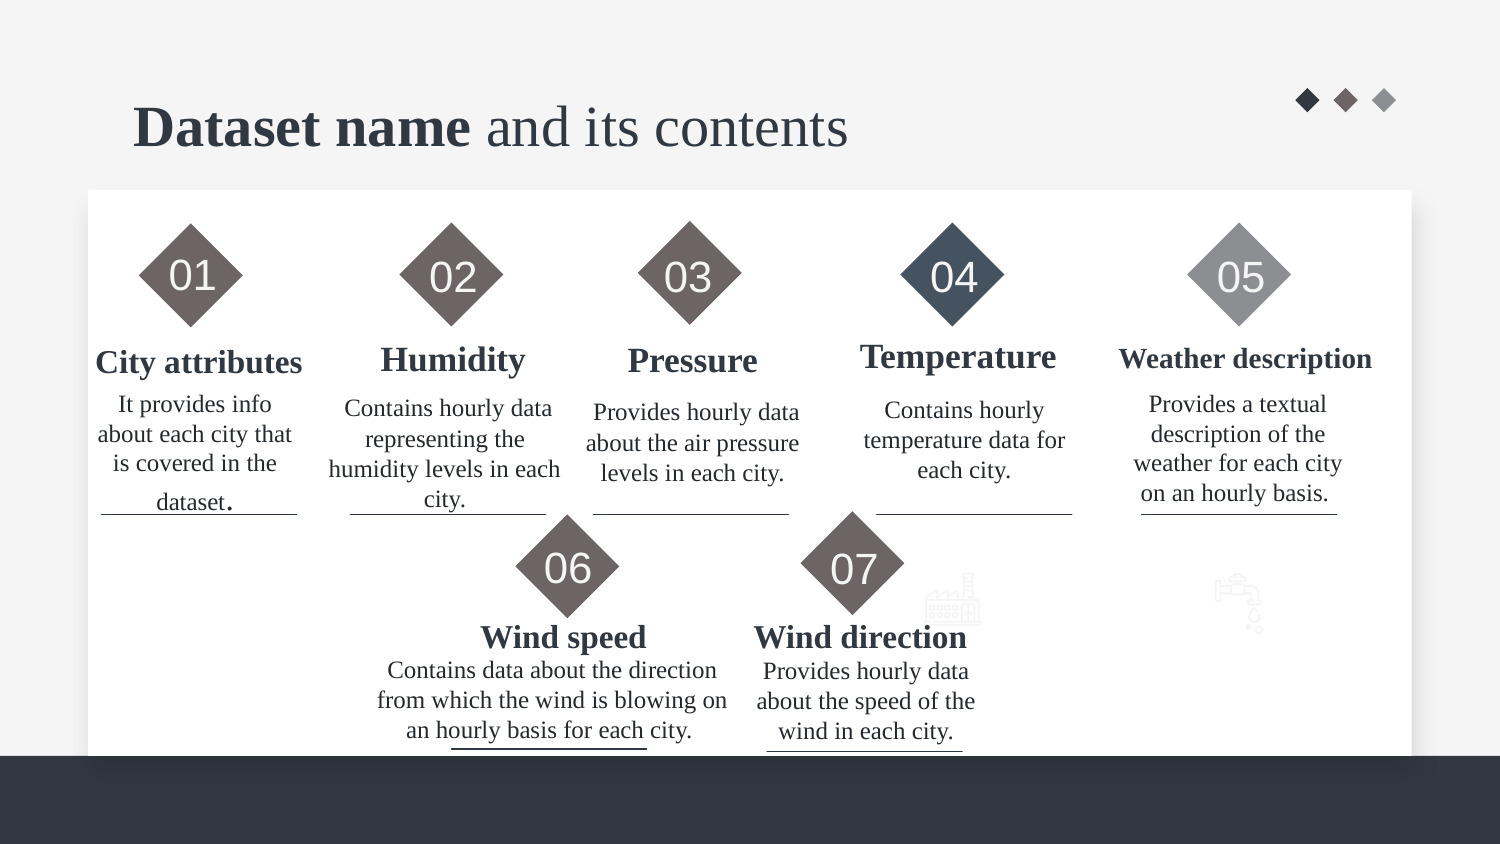

# Dataset name and its contents

01
02
03
04
05
Weather description
Temperature
Humidity
Pressure
City attributes
It provides info about each city that is covered in the dataset.
Provides a textual description of the weather for each city on an hourly basis.
 Contains hourly data representing the humidity levels in each city.
 Provides hourly data about the air pressure levels in each city.
Contains hourly temperature data for each city.

06
07

Wind direction
Wind speed
Contains data about the direction from which the wind is blowing on an hourly basis for each city.
Provides hourly data about the speed of the wind in each city.